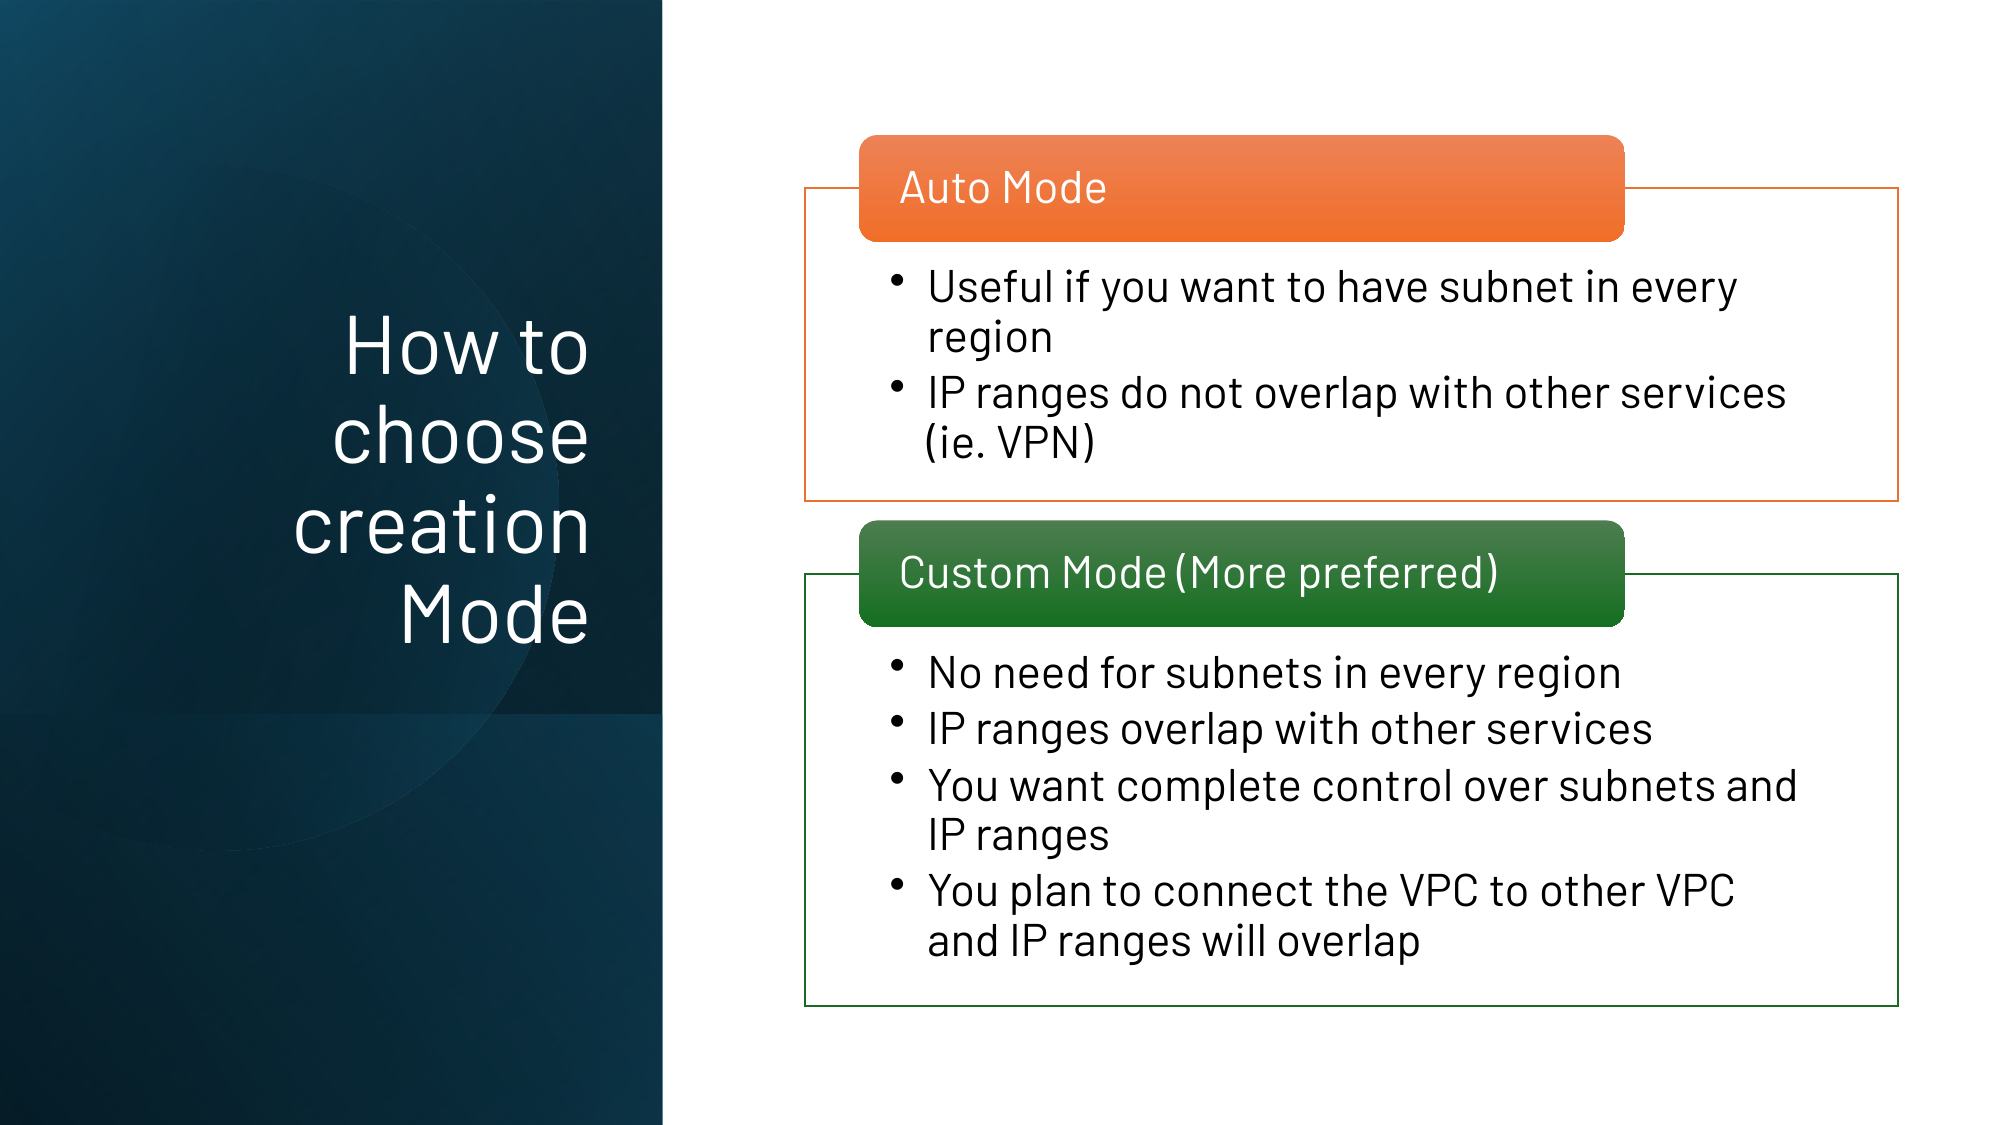

Useful if you want to have subnet in every region
IP ranges do not overlap with other services (ie. VPN)
Auto Mode
No need for subnets in every region
IP ranges overlap with other services
You want complete control over subnets and IP ranges
You plan to connect the VPC to other VPC and IP ranges will overlap
Custom Mode (More preferred)

# How to choose creation Mode